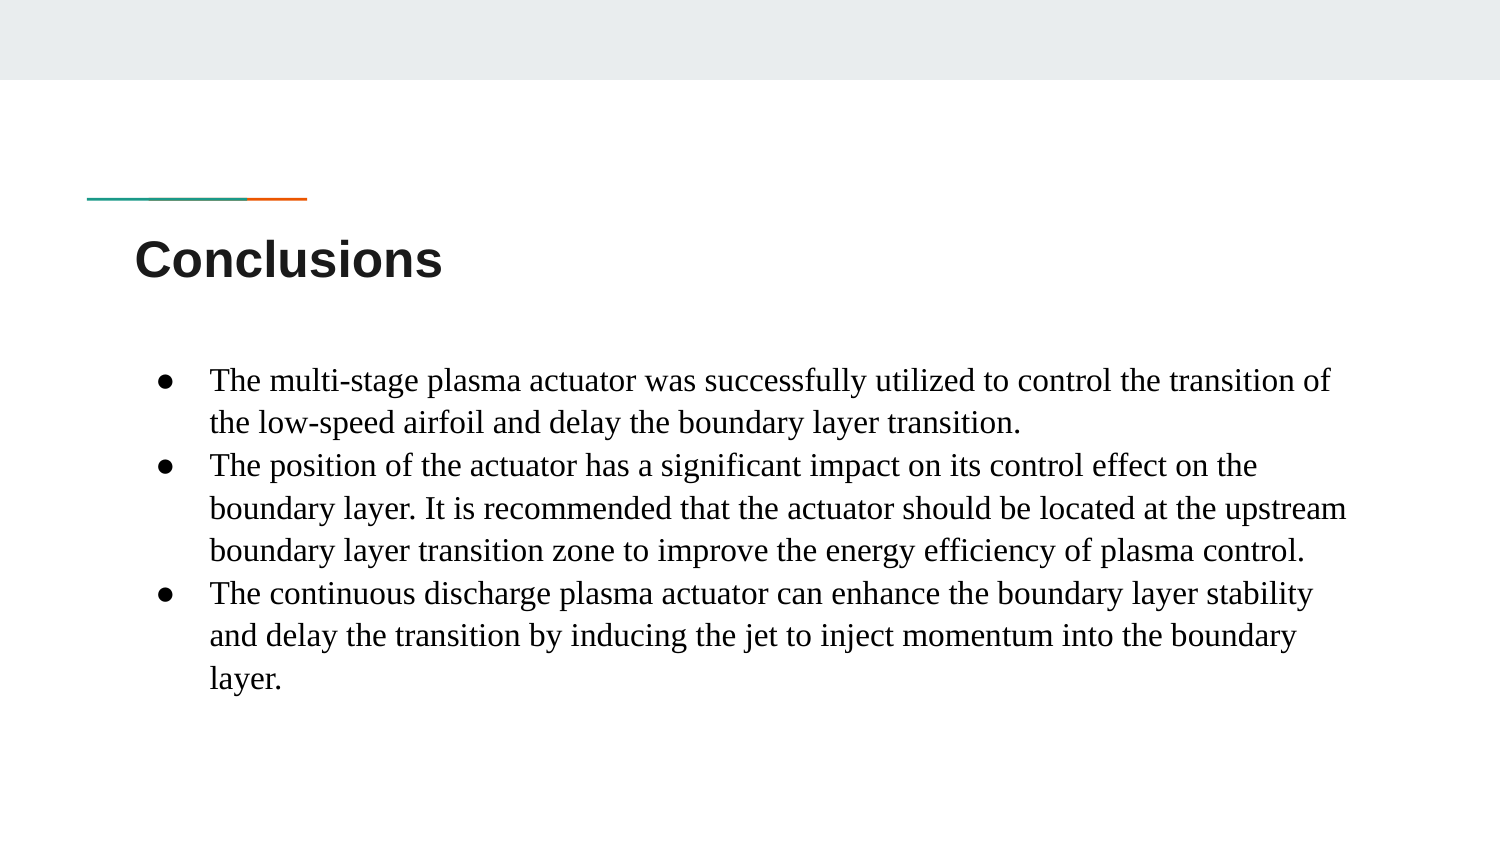

# Conclusions
The multi-stage plasma actuator was successfully utilized to control the transition of the low-speed airfoil and delay the boundary layer transition.
The position of the actuator has a significant impact on its control effect on the boundary layer. It is recommended that the actuator should be located at the upstream boundary layer transition zone to improve the energy efficiency of plasma control.
The continuous discharge plasma actuator can enhance the boundary layer stability and delay the transition by inducing the jet to inject momentum into the boundary layer.